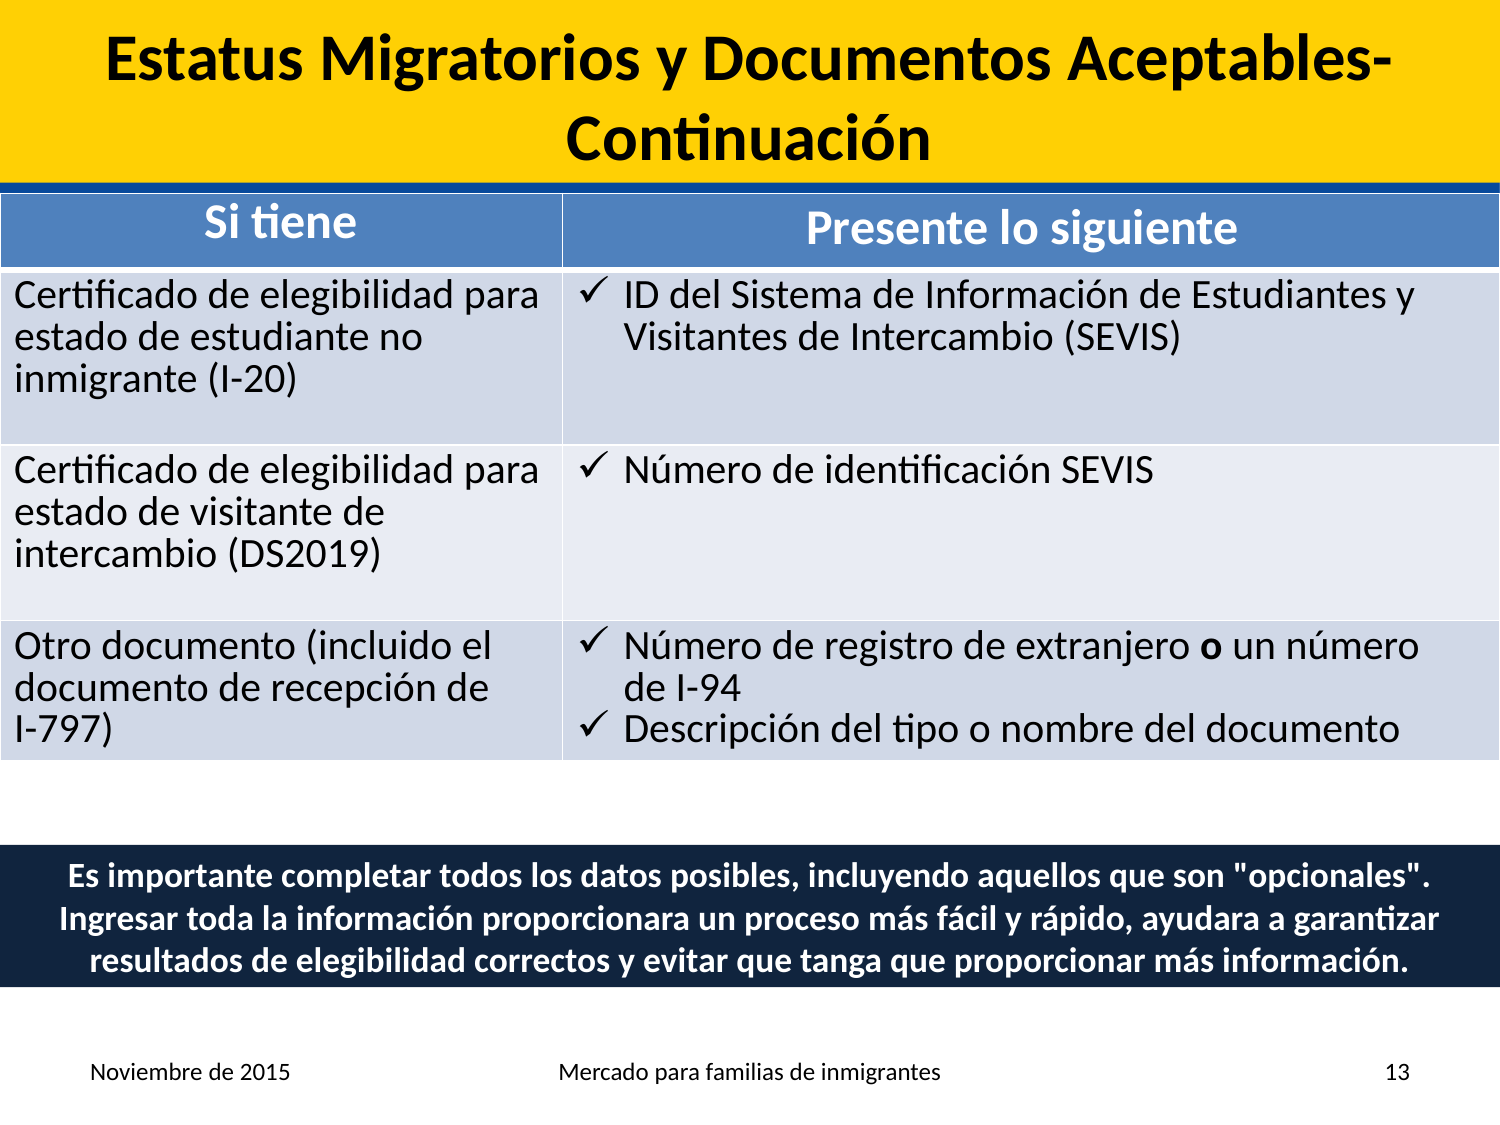

# Estatus Migratorios y Documentos Aceptables- Continuación
| Si tiene | Presente lo siguiente |
| --- | --- |
| Certificado de elegibilidad para estado de estudiante no inmigrante (I-20) | ID del Sistema de Información de Estudiantes y Visitantes de Intercambio (SEVIS) |
| Certificado de elegibilidad para estado de visitante de intercambio (DS2019) | Número de identificación SEVIS |
| Otro documento (incluido el documento de recepción de I-797) | Número de registro de extranjero o un número de I-94 Descripción del tipo o nombre del documento |
Es importante completar todos los datos posibles, incluyendo aquellos que son "opcionales". Ingresar toda la información proporcionara un proceso más fácil y rápido, ayudara a garantizar resultados de elegibilidad correctos y evitar que tanga que proporcionar más información.
Noviembre de 2015
Mercado para familias de inmigrantes
13